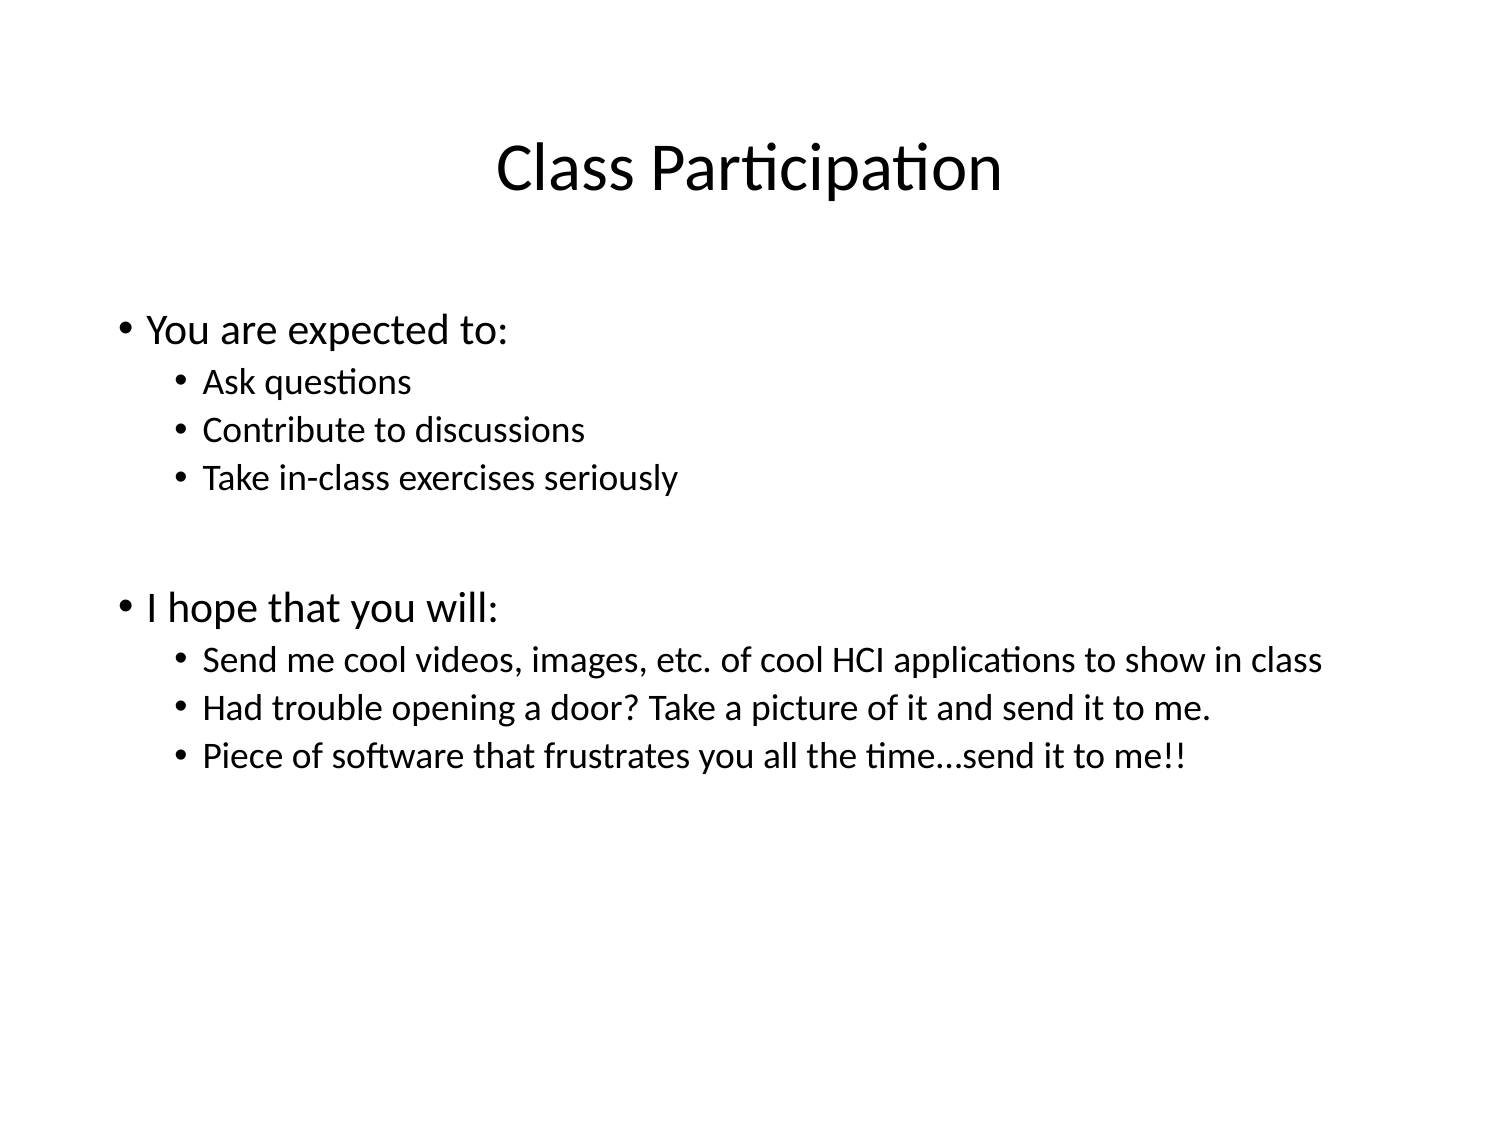

# Class Participation
You are expected to:
Ask questions
Contribute to discussions
Take in-class exercises seriously

I hope that you will:
Send me cool videos, images, etc. of cool HCI applications to show in class
Had trouble opening a door? Take a picture of it and send it to me.
Piece of software that frustrates you all the time…send it to me!!